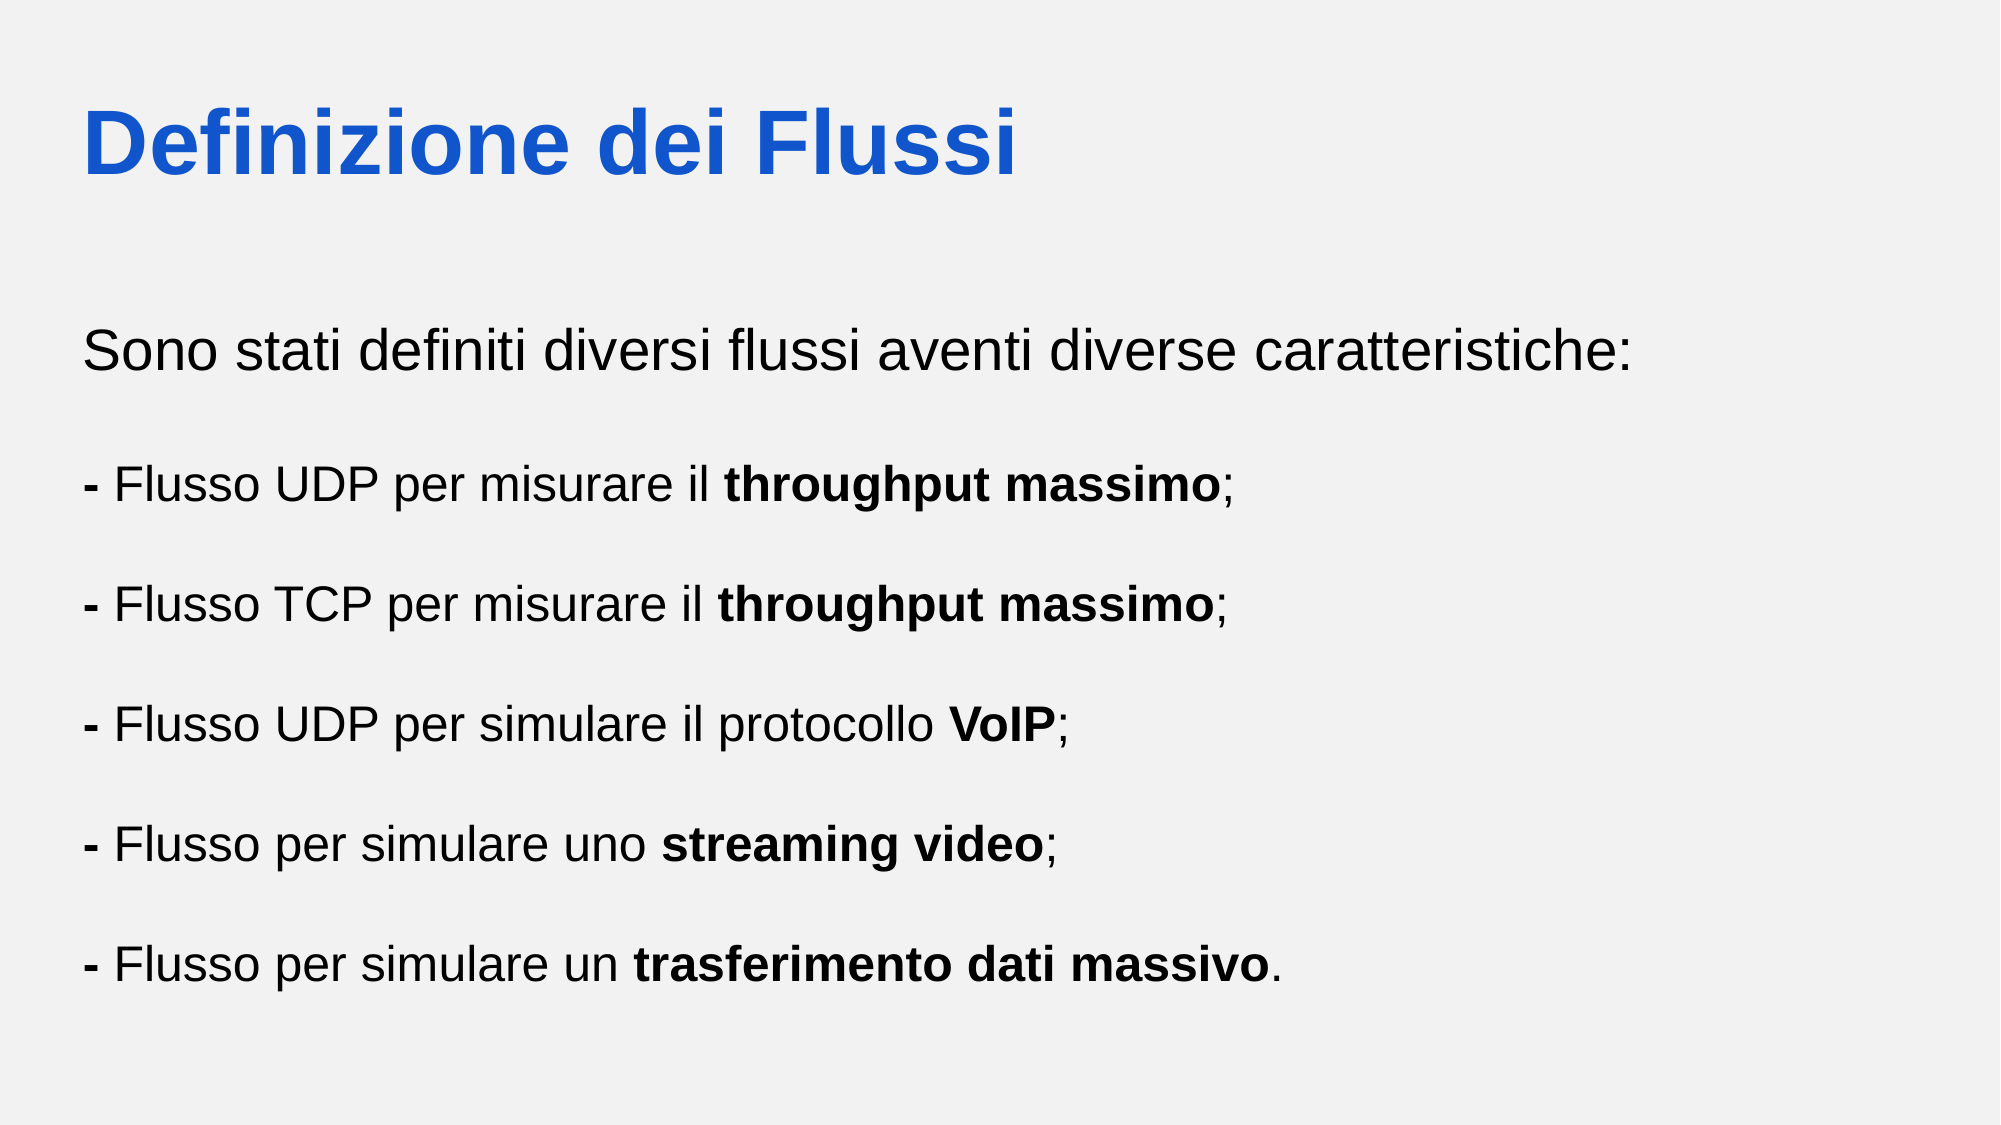

Definizione dei Flussi
Sono stati definiti diversi flussi aventi diverse caratteristiche:

- Flusso UDP per misurare il throughput massimo;

- Flusso TCP per misurare il throughput massimo;

- Flusso UDP per simulare il protocollo VoIP;

- Flusso per simulare uno streaming video;

- Flusso per simulare un trasferimento dati massivo.